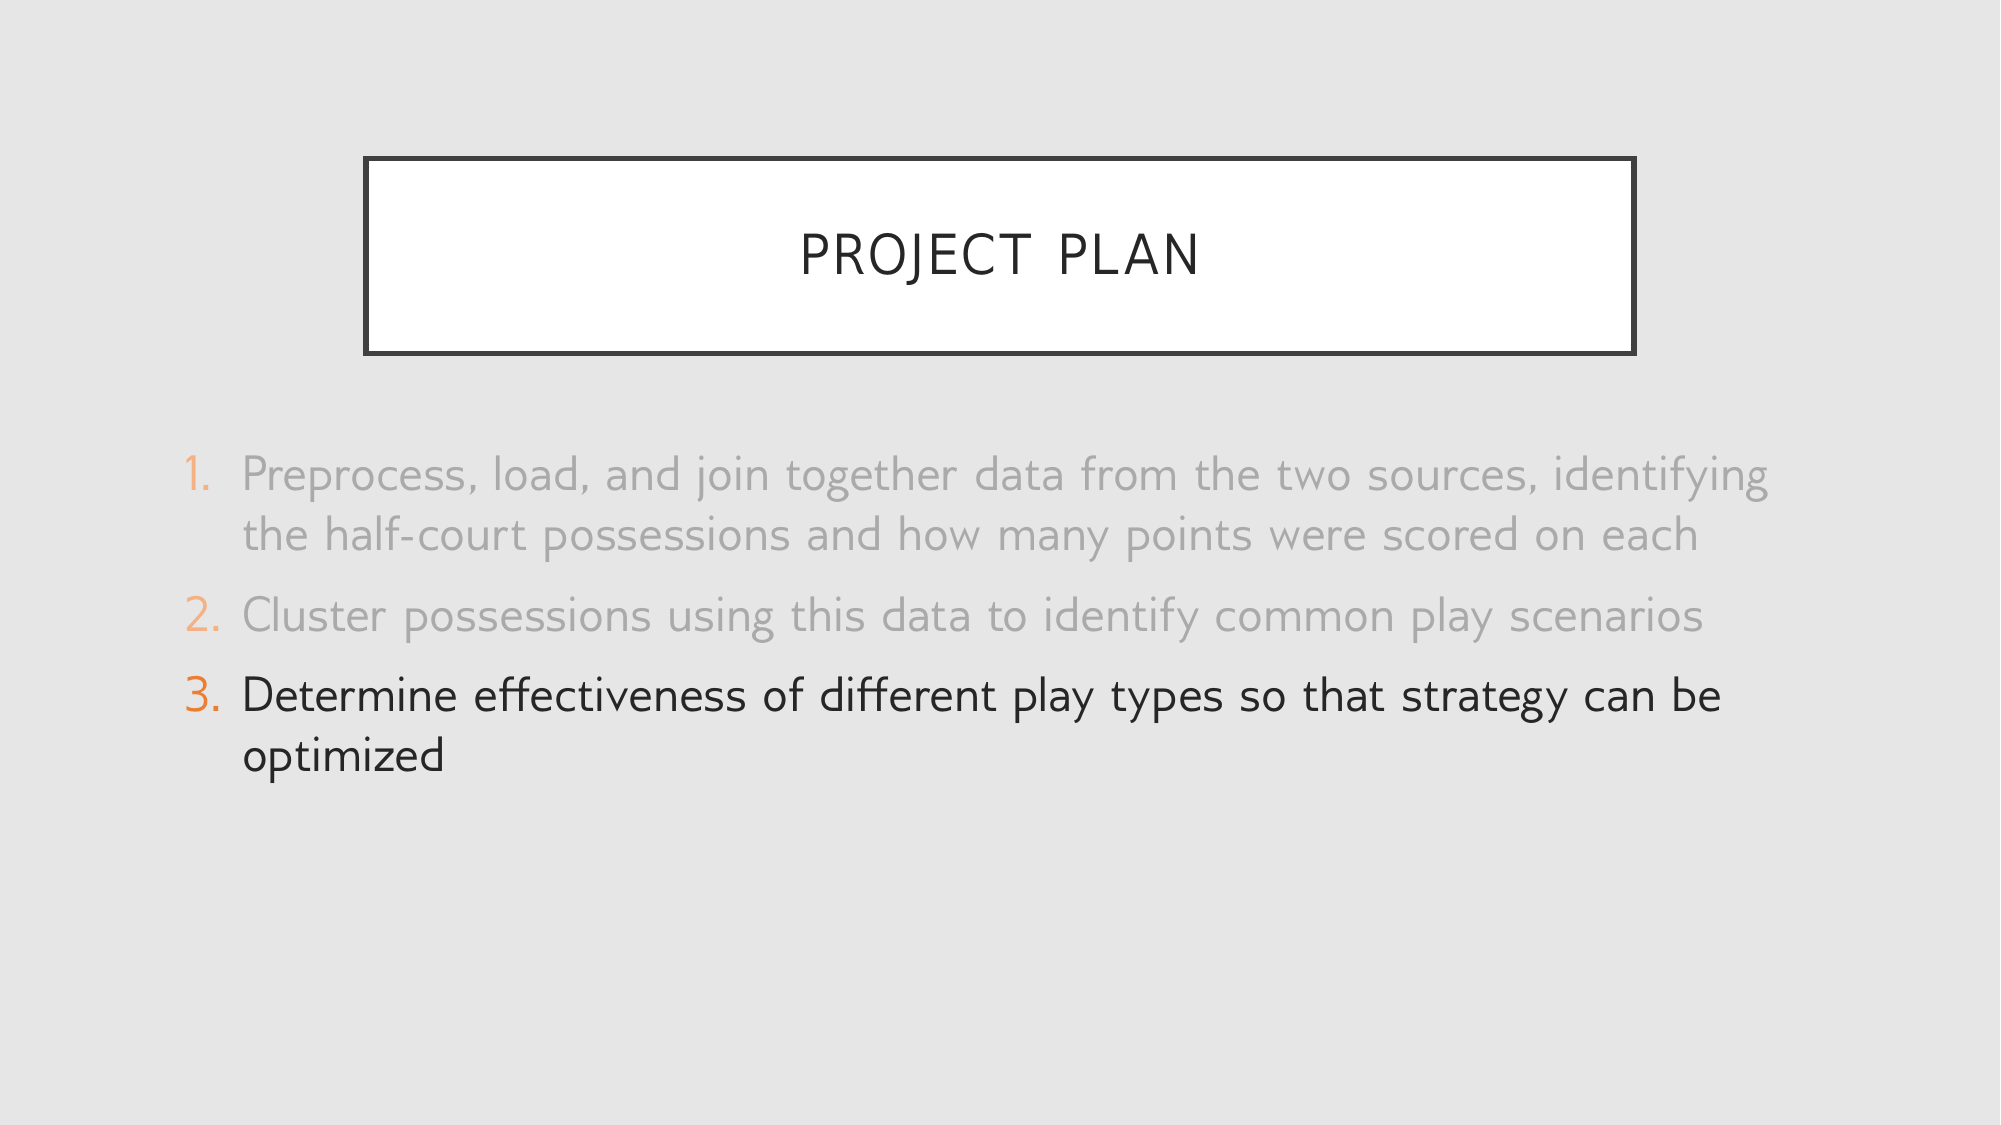

# Project Plan
Preprocess, load, and join together data from the two sources, identifying the half-court possessions and how many points were scored on each
Cluster possessions using this data to identify common play scenarios
Determine effectiveness of different play types so that strategy can be optimized